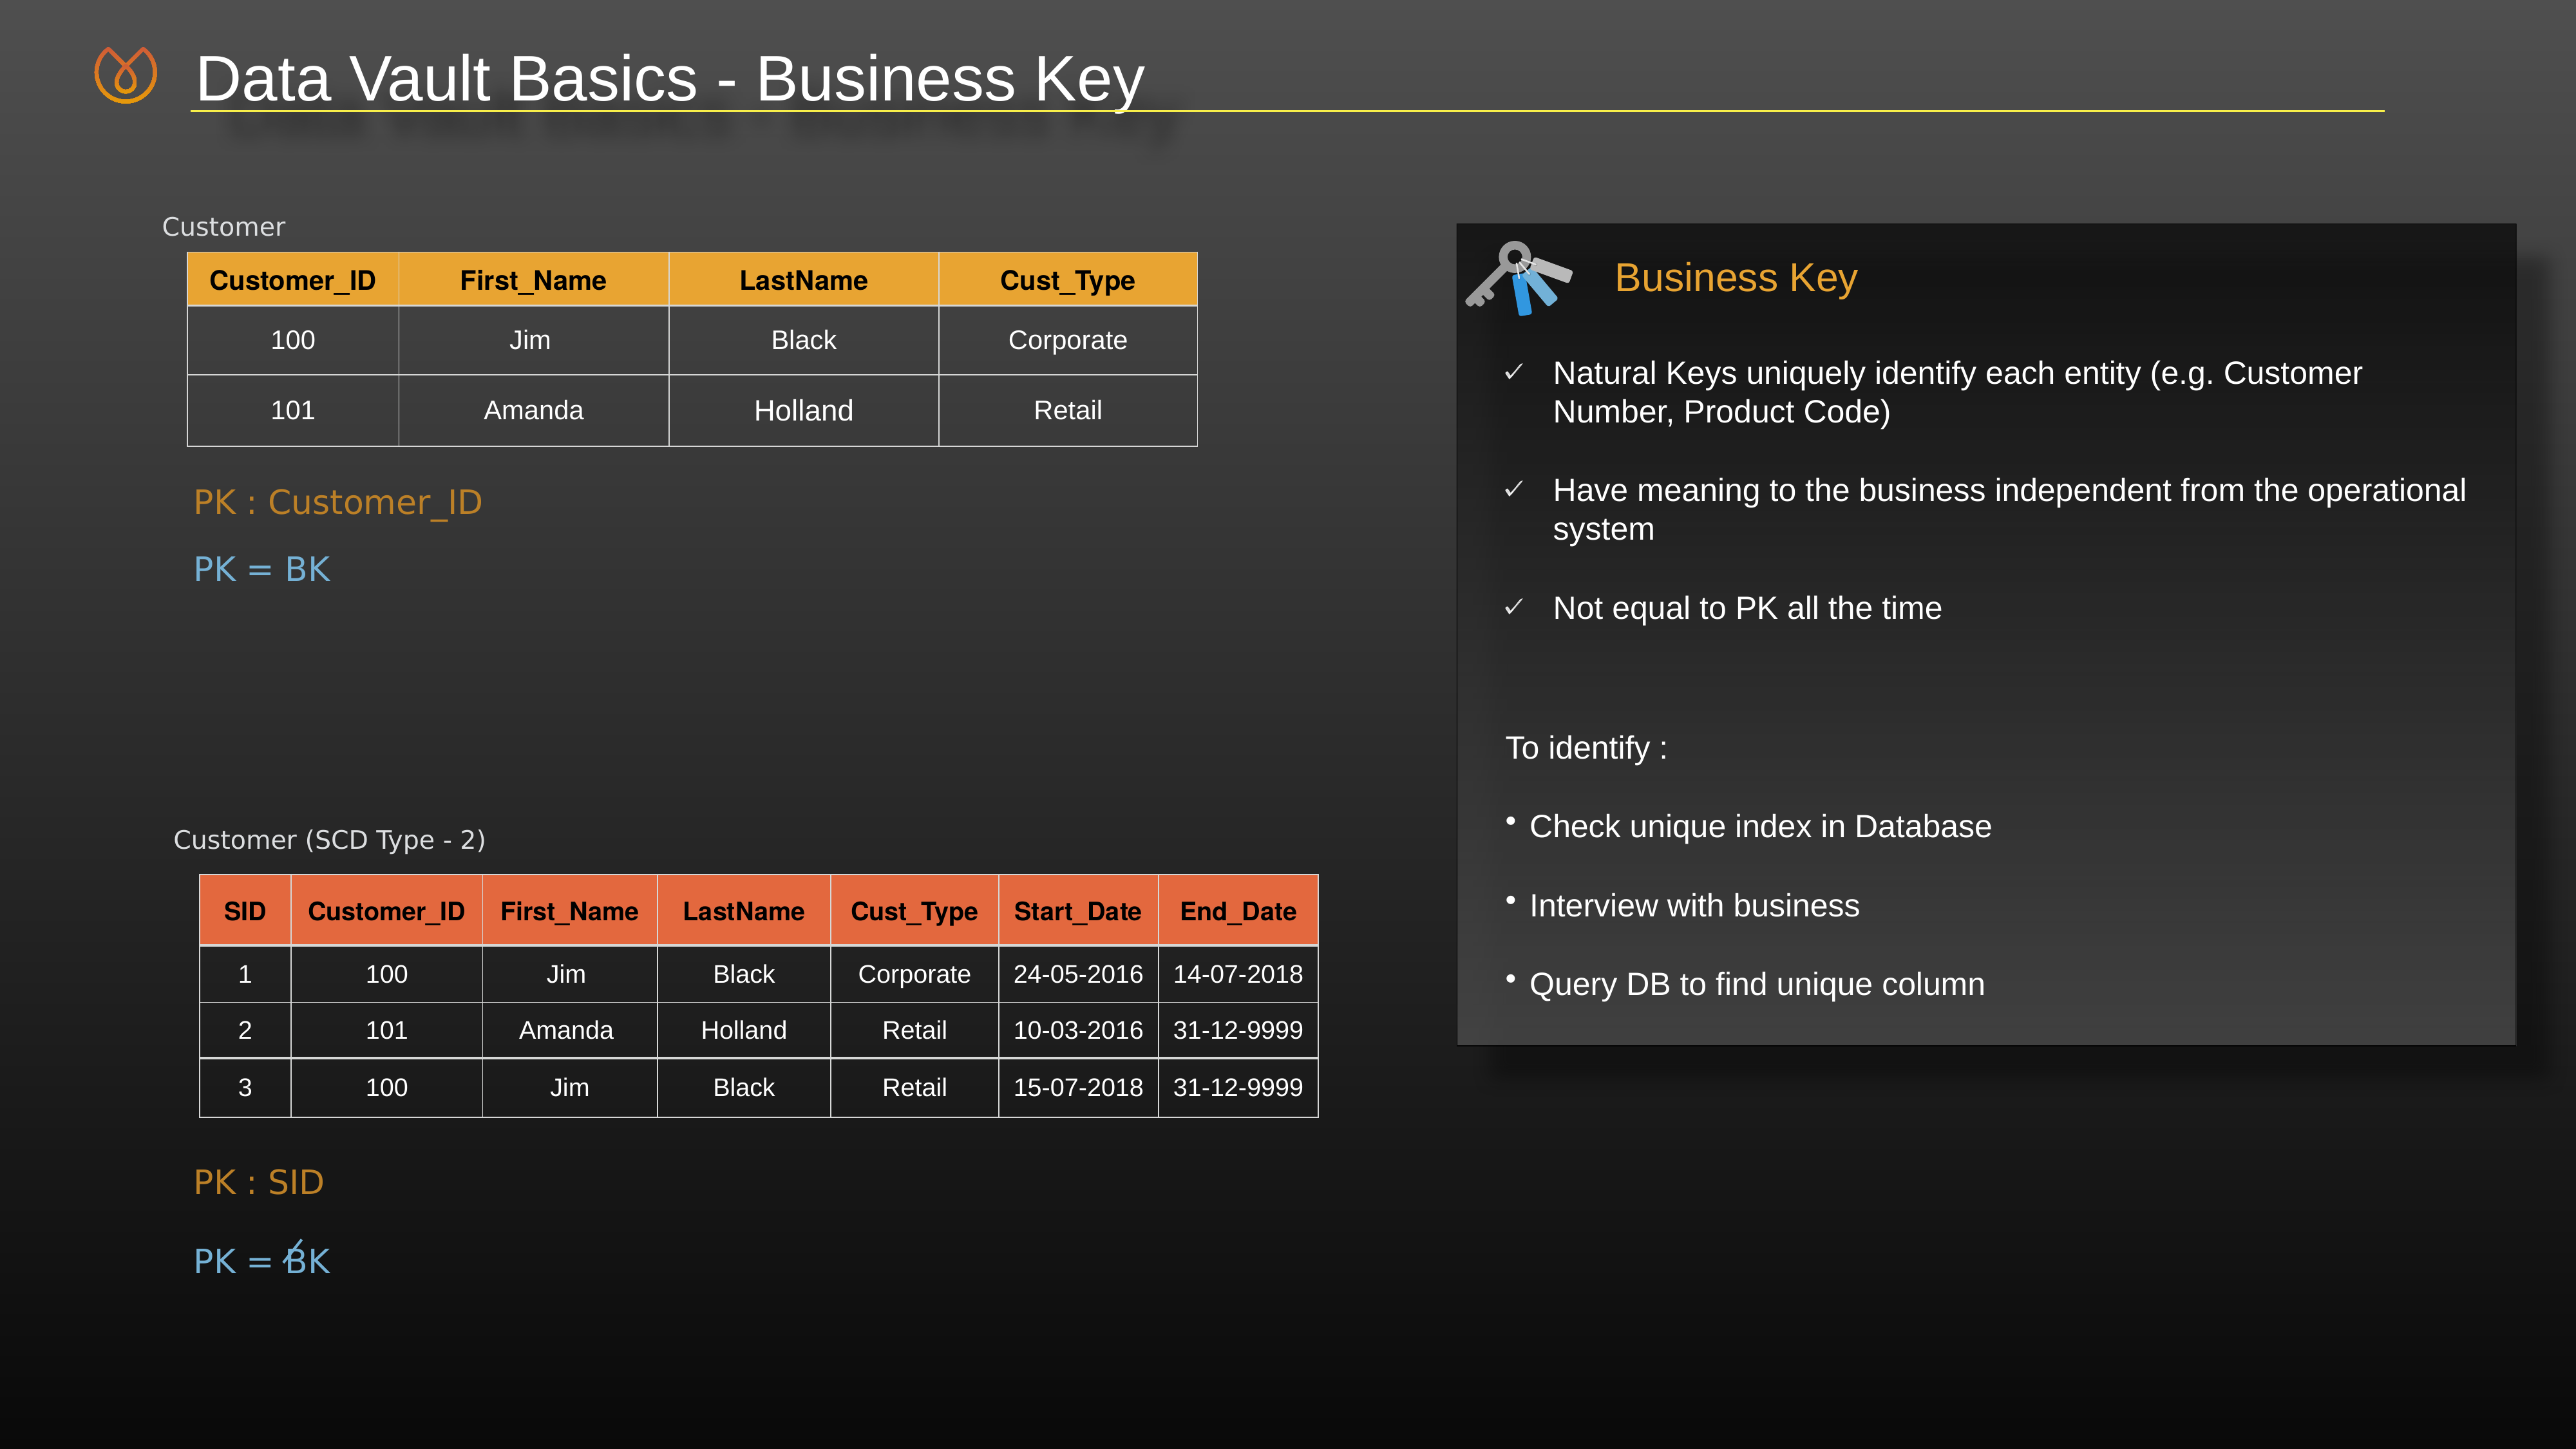

Data Vault Basics - Business Key

Customer
| Customer\_ID | First\_Name | LastName | Cust\_Type |
| --- | --- | --- | --- |
| 100 | Jim | Black | Corporate |
| 101 | Amanda | Holland | Retail |

Business Key
Natural Keys uniquely identify each entity (e.g. Customer Number, Product Code)
Have meaning to the business independent from the operational system
Not equal to PK all the time
PK : Customer_ID
PK : SID
PK = BK
PK = BK

To identify :
Check unique index in Database
Interview with business
Query DB to find unique column
Customer (SCD Type - 2)
| SID | Customer\_ID | First\_Name | LastName | Cust\_Type | Start\_Date | End\_Date |
| --- | --- | --- | --- | --- | --- | --- |
| 1 | 100 | Jim | Black | Corporate | 24-05-2016 | 14-07-2018 |
| 2 | 101 | Amanda | Holland | Retail | 10-03-2016 | 31-12-9999 |
| 3 | 100 | Jim | Black | Retail | 15-07-2018 | 31-12-9999 |